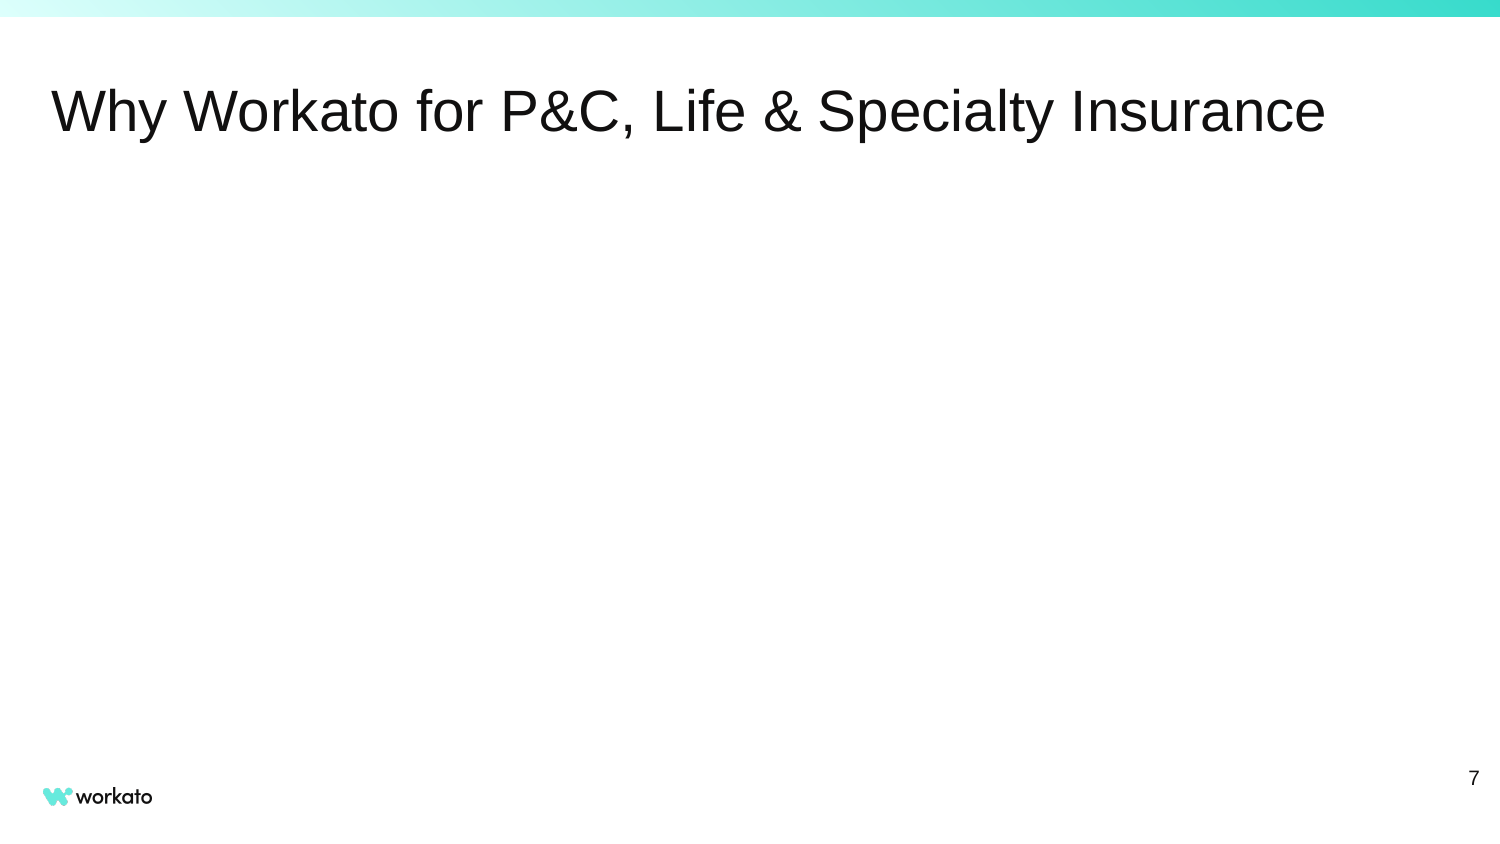

# Why Workato for P&C, Life & Specialty Insurance

7